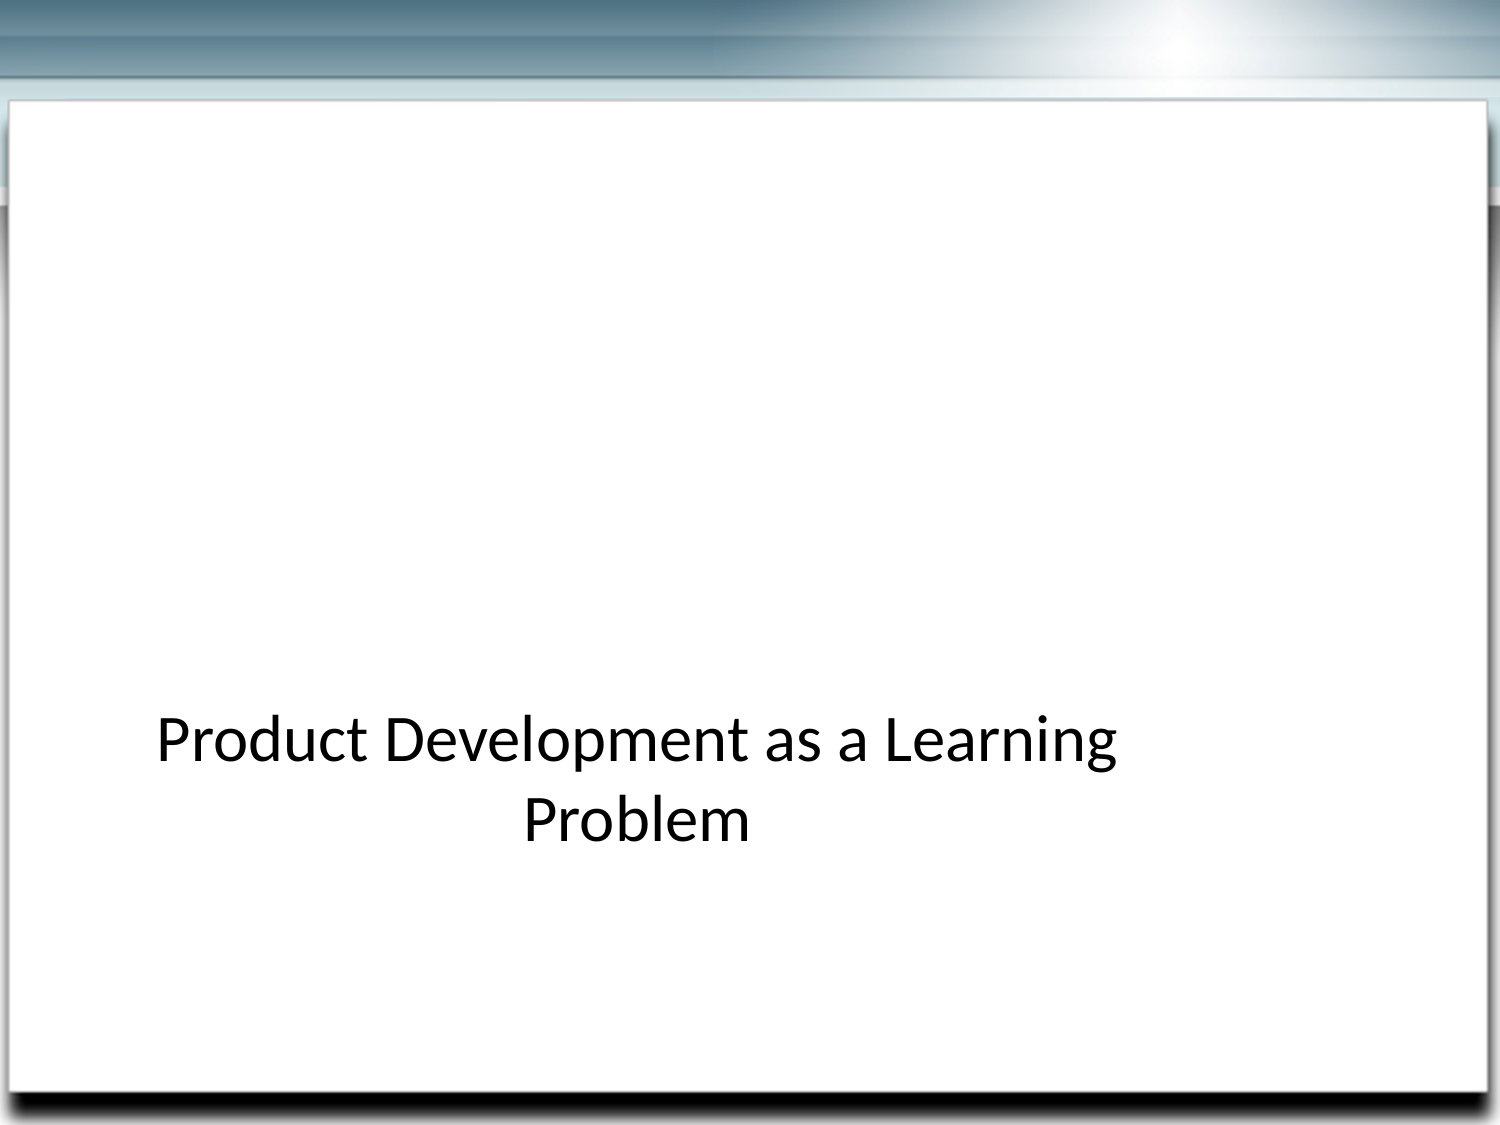

Section 1
Product Development as a Learning Problem